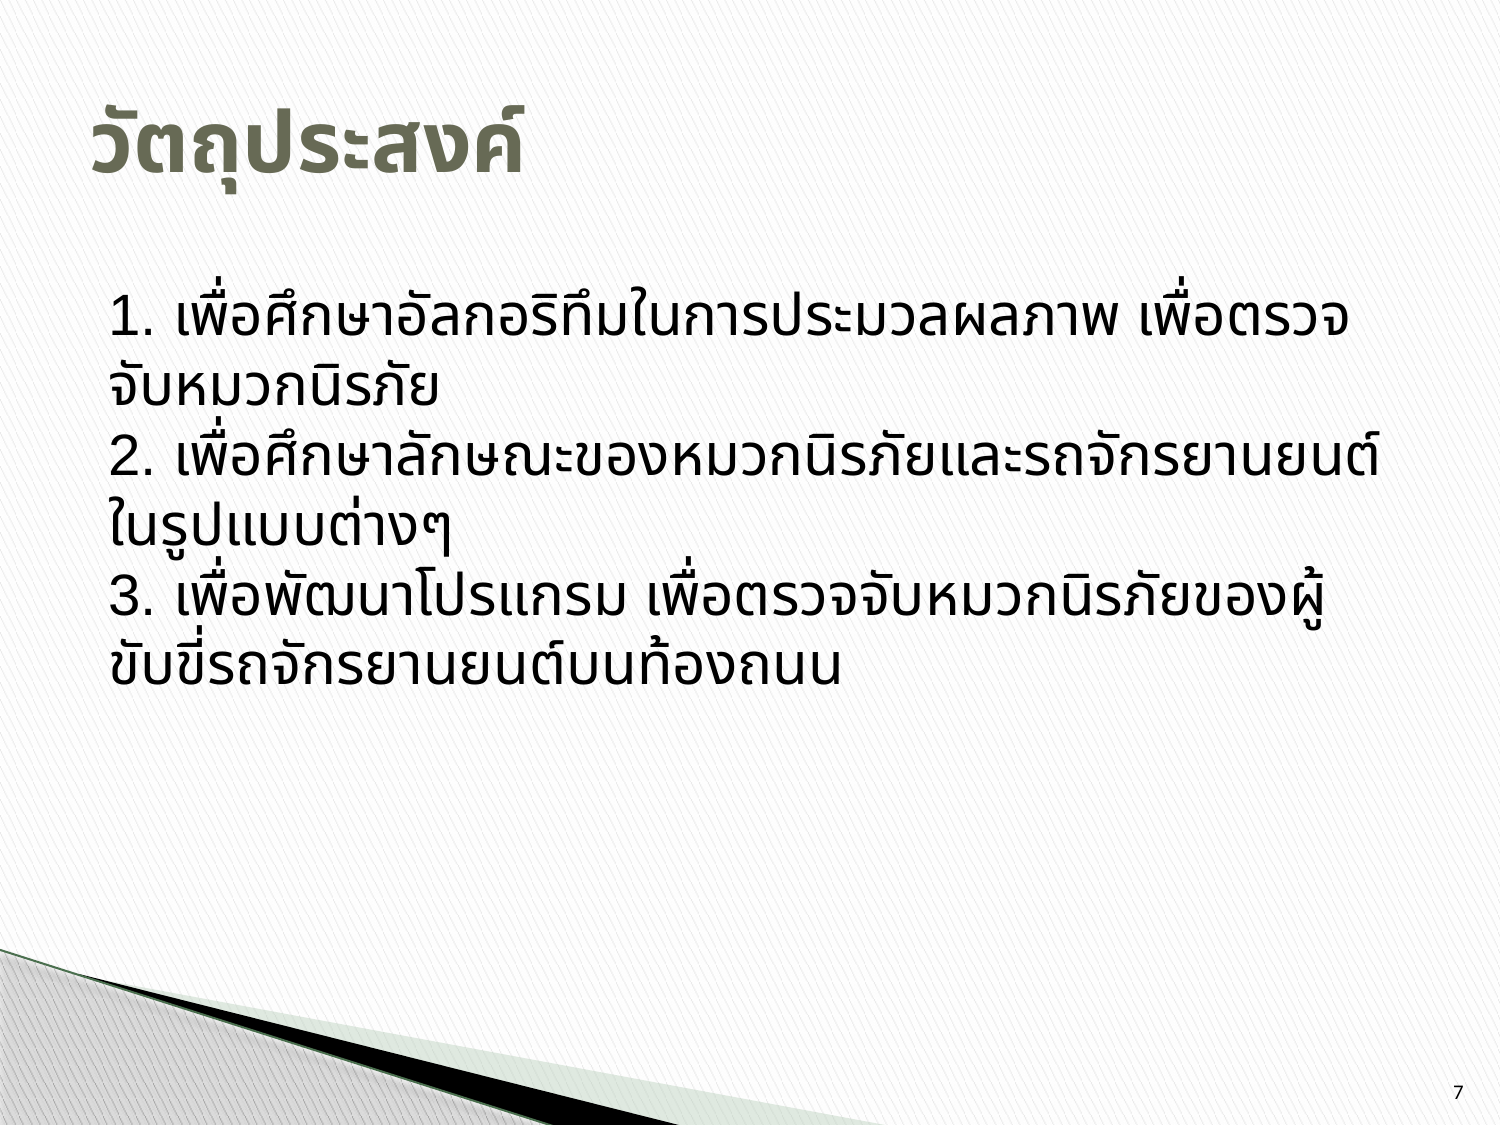

# วัตถุประสงค์
1. เพื่อศึกษาอัลกอริทึมในการประมวลผลภาพ เพื่อตรวจจับหมวกนิรภัย
2. เพื่อศึกษาลักษณะของหมวกนิรภัยและรถจักรยานยนต์ในรูปแบบต่างๆ
3. เพื่อพัฒนาโปรแกรม เพื่อตรวจจับหมวกนิรภัยของผู้ขับขี่รถจักรยานยนต์บนท้องถนน
7